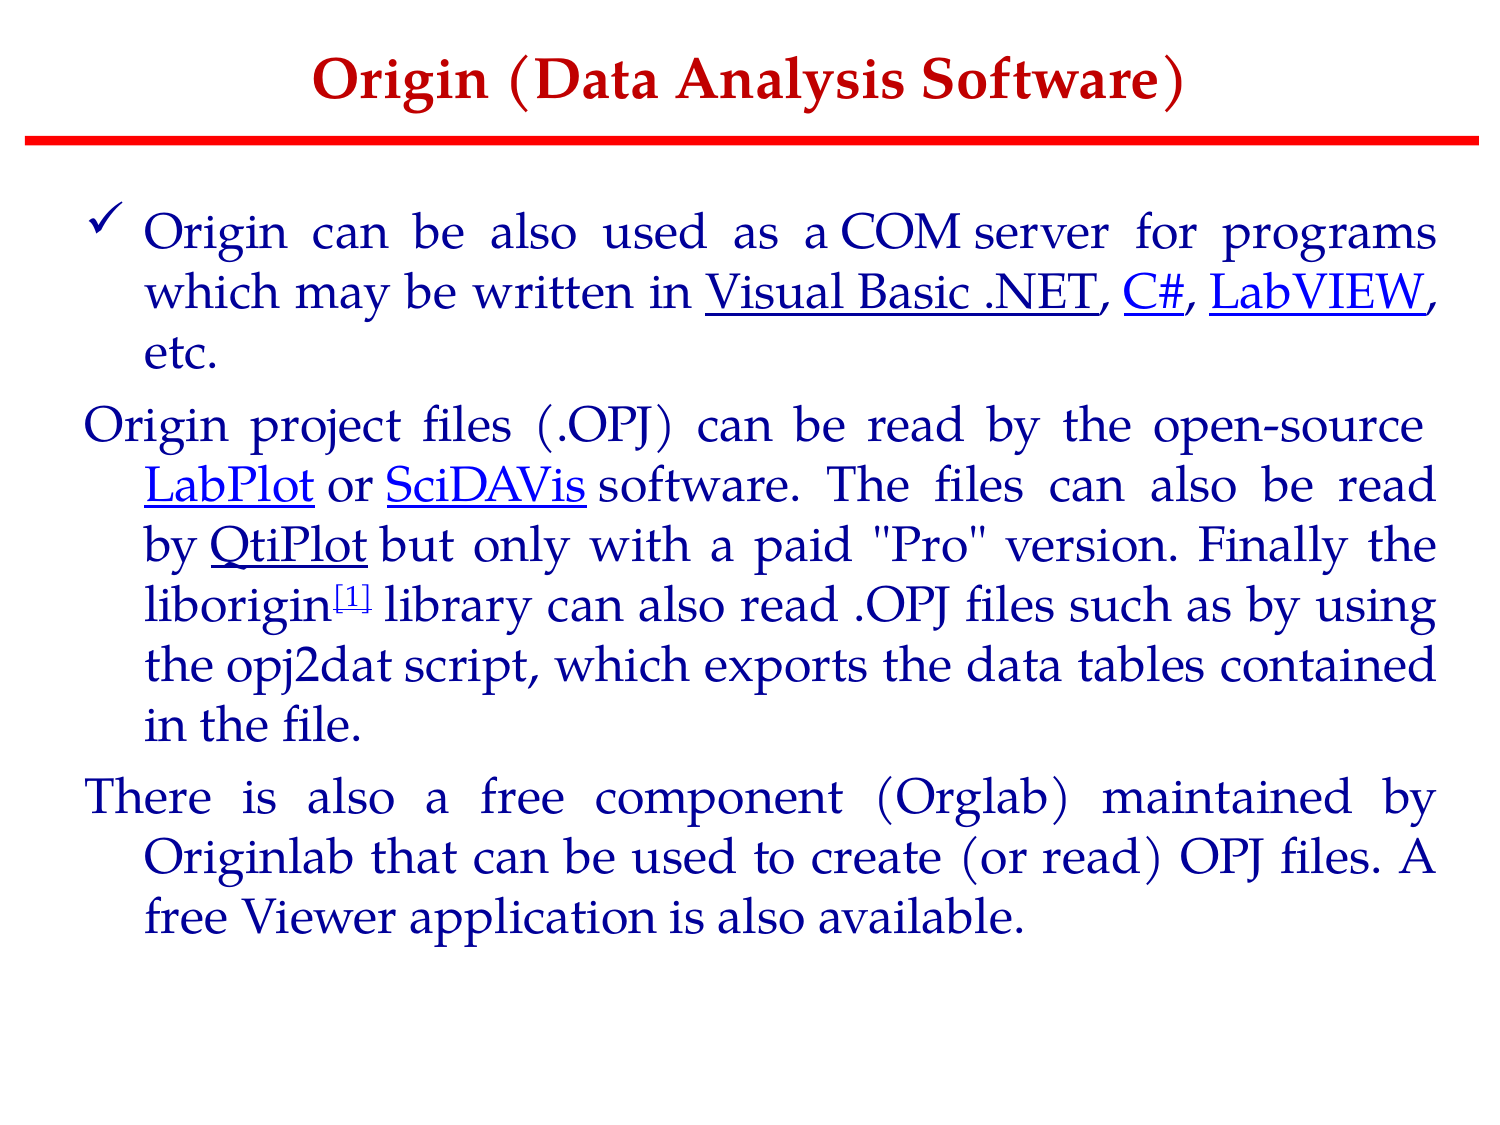

# Origin (Data Analysis Software)

Origin can be also used as a COM server for programs which may be written in Visual Basic .NET, C#, LabVIEW, etc.
Origin project files (.OPJ) can be read by the open-source LabPlot or SciDAVis software. The files can also be read by QtiPlot but only with a paid "Pro" version. Finally the liborigin[1] library can also read .OPJ files such as by using the opj2dat script, which exports the data tables contained in the file.
There is also a free component (Orglab) maintained by Originlab that can be used to create (or read) OPJ files. A free Viewer application is also available.